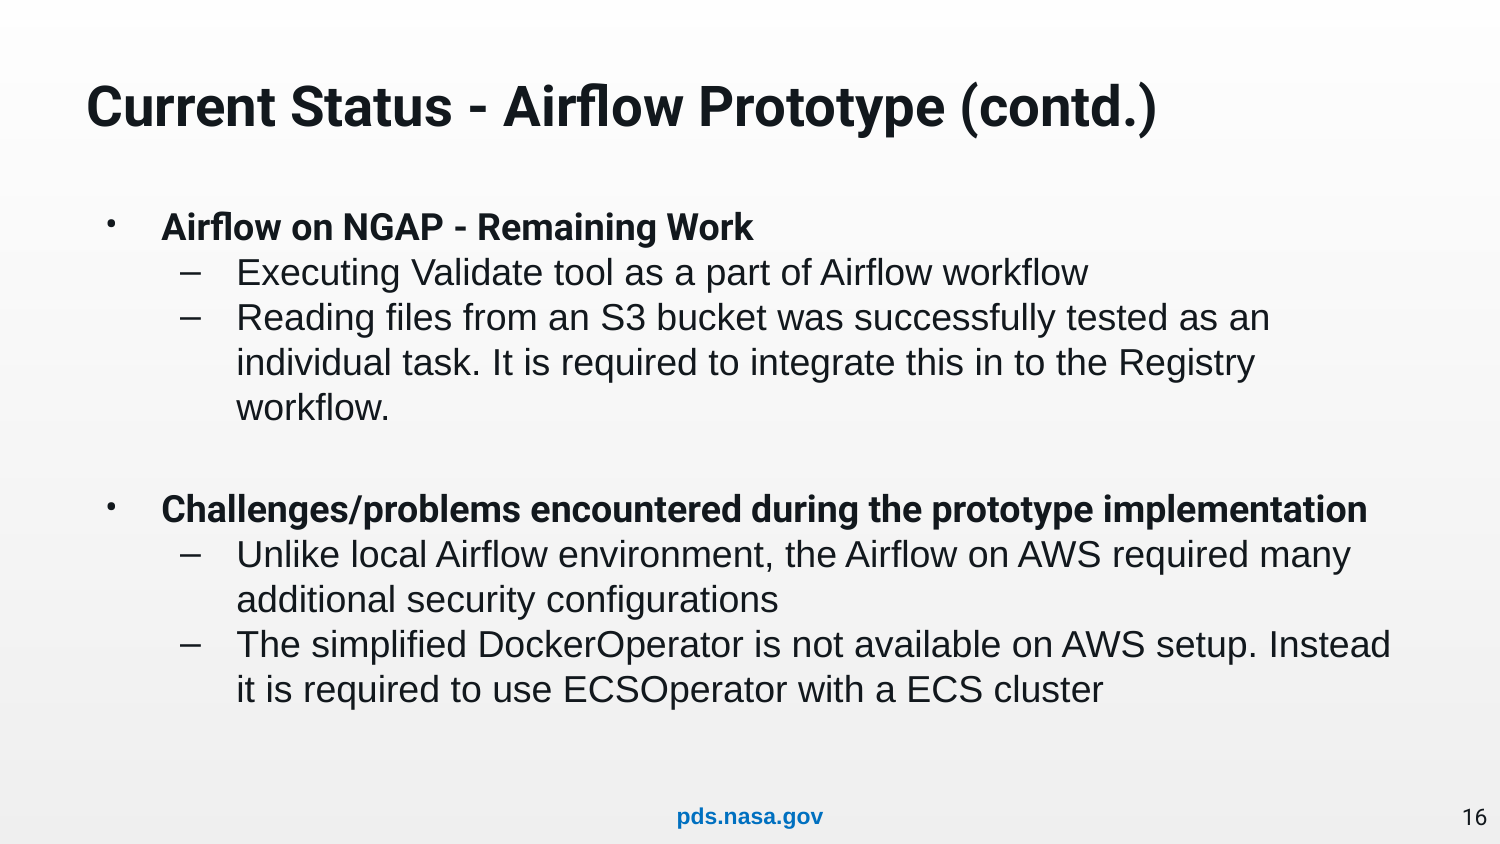

# Current Status - Airflow Prototype (contd.)
Airflow on NGAP - Remaining Work
Executing Validate tool as a part of Airflow workflow
Reading files from an S3 bucket was successfully tested as an individual task. It is required to integrate this in to the Registry workflow.

Challenges/problems encountered during the prototype implementation
Unlike local Airflow environment, the Airflow on AWS required many additional security configurations
The simplified DockerOperator is not available on AWS setup. Instead it is required to use ECSOperator with a ECS cluster

16